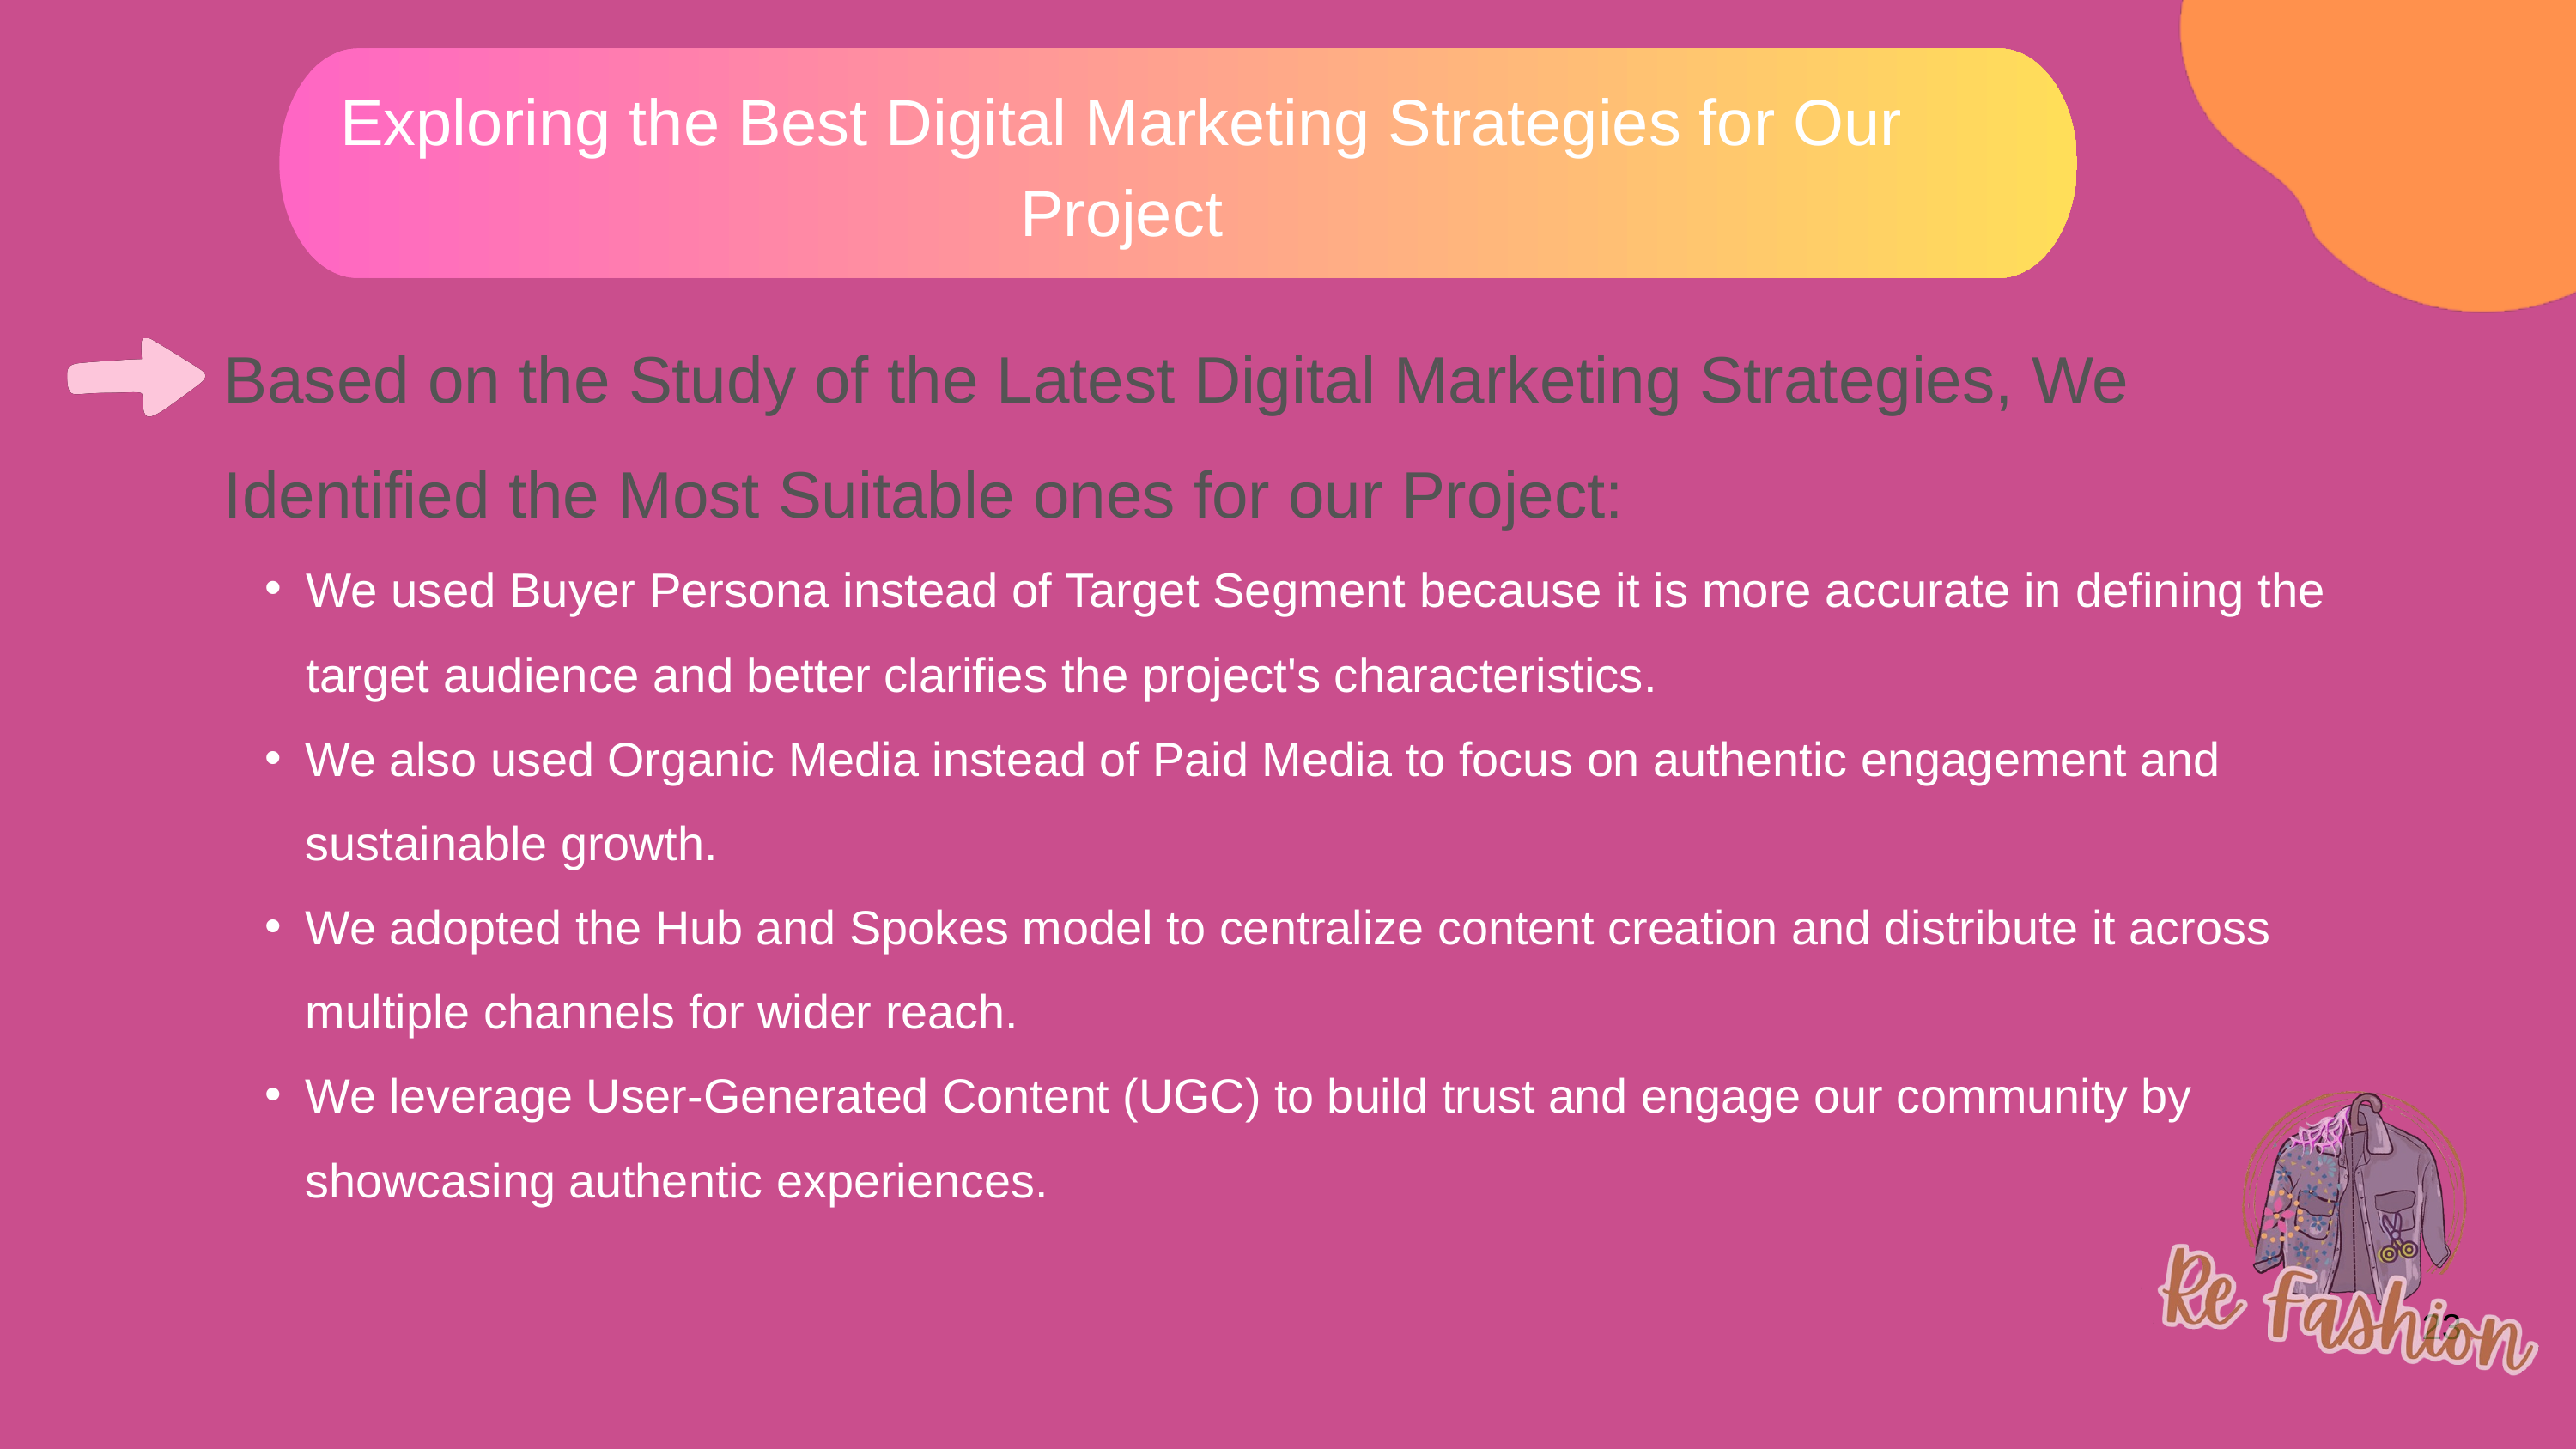

Exploring the Best Digital Marketing Strategies for Our Project

Based on the Study of the Latest Digital Marketing Strategies, We Identified the Most Suitable ones for our Project:
We used Buyer Persona instead of Target Segment because it is more accurate in defining the target audience and better clarifies the project's characteristics.
We also used Organic Media instead of Paid Media to focus on authentic engagement and sustainable growth.
We adopted the Hub and Spokes model to centralize content creation and distribute it across multiple channels for wider reach.
We leverage User-Generated Content (UGC) to build trust and engage our community by showcasing authentic experiences.

23